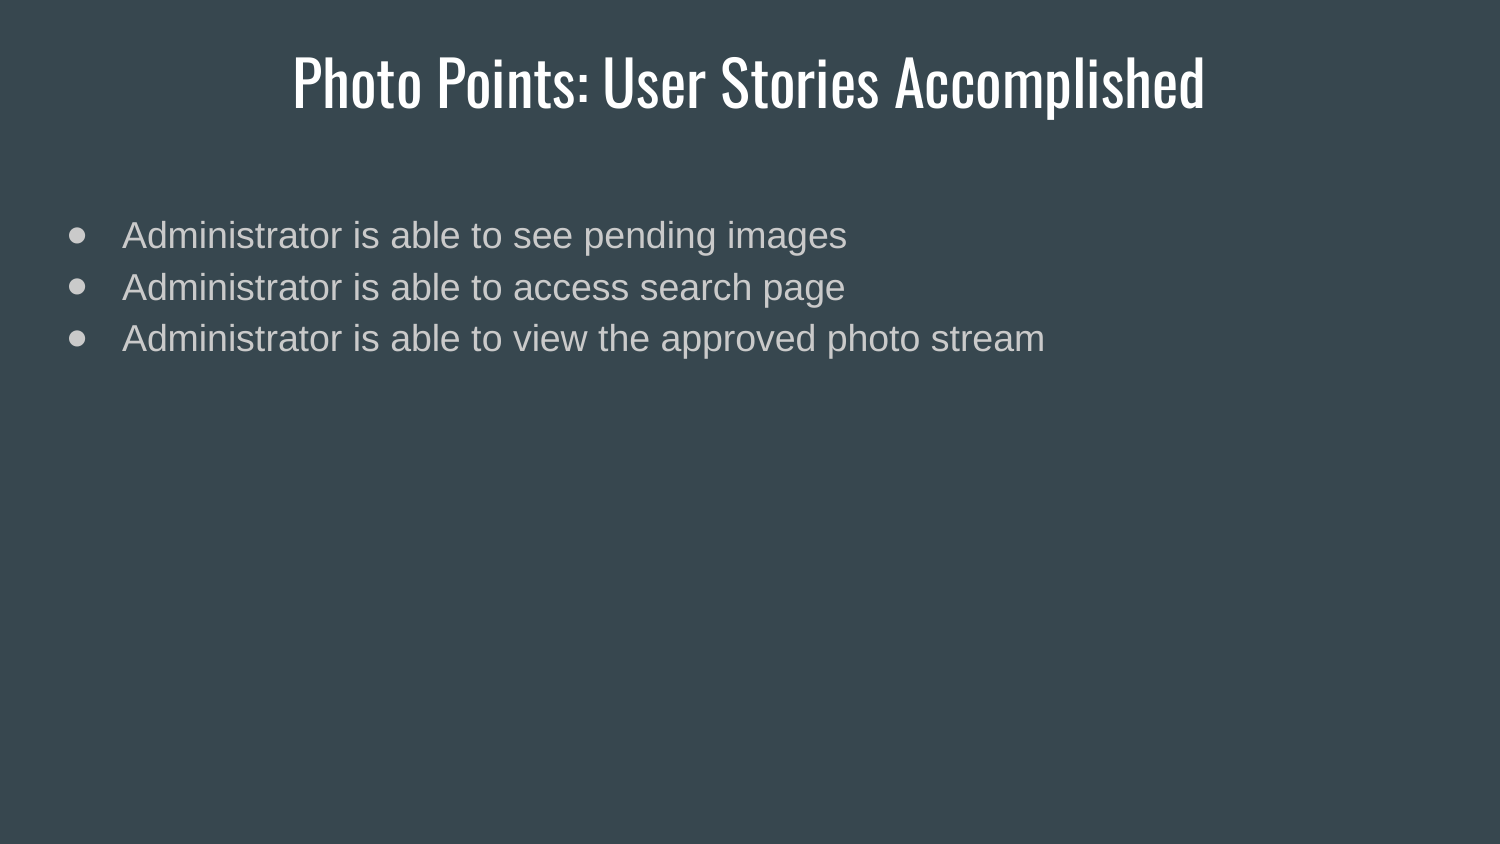

# Photo Points: User Stories Accomplished
Administrator is able to see pending images
Administrator is able to access search page
Administrator is able to view the approved photo stream